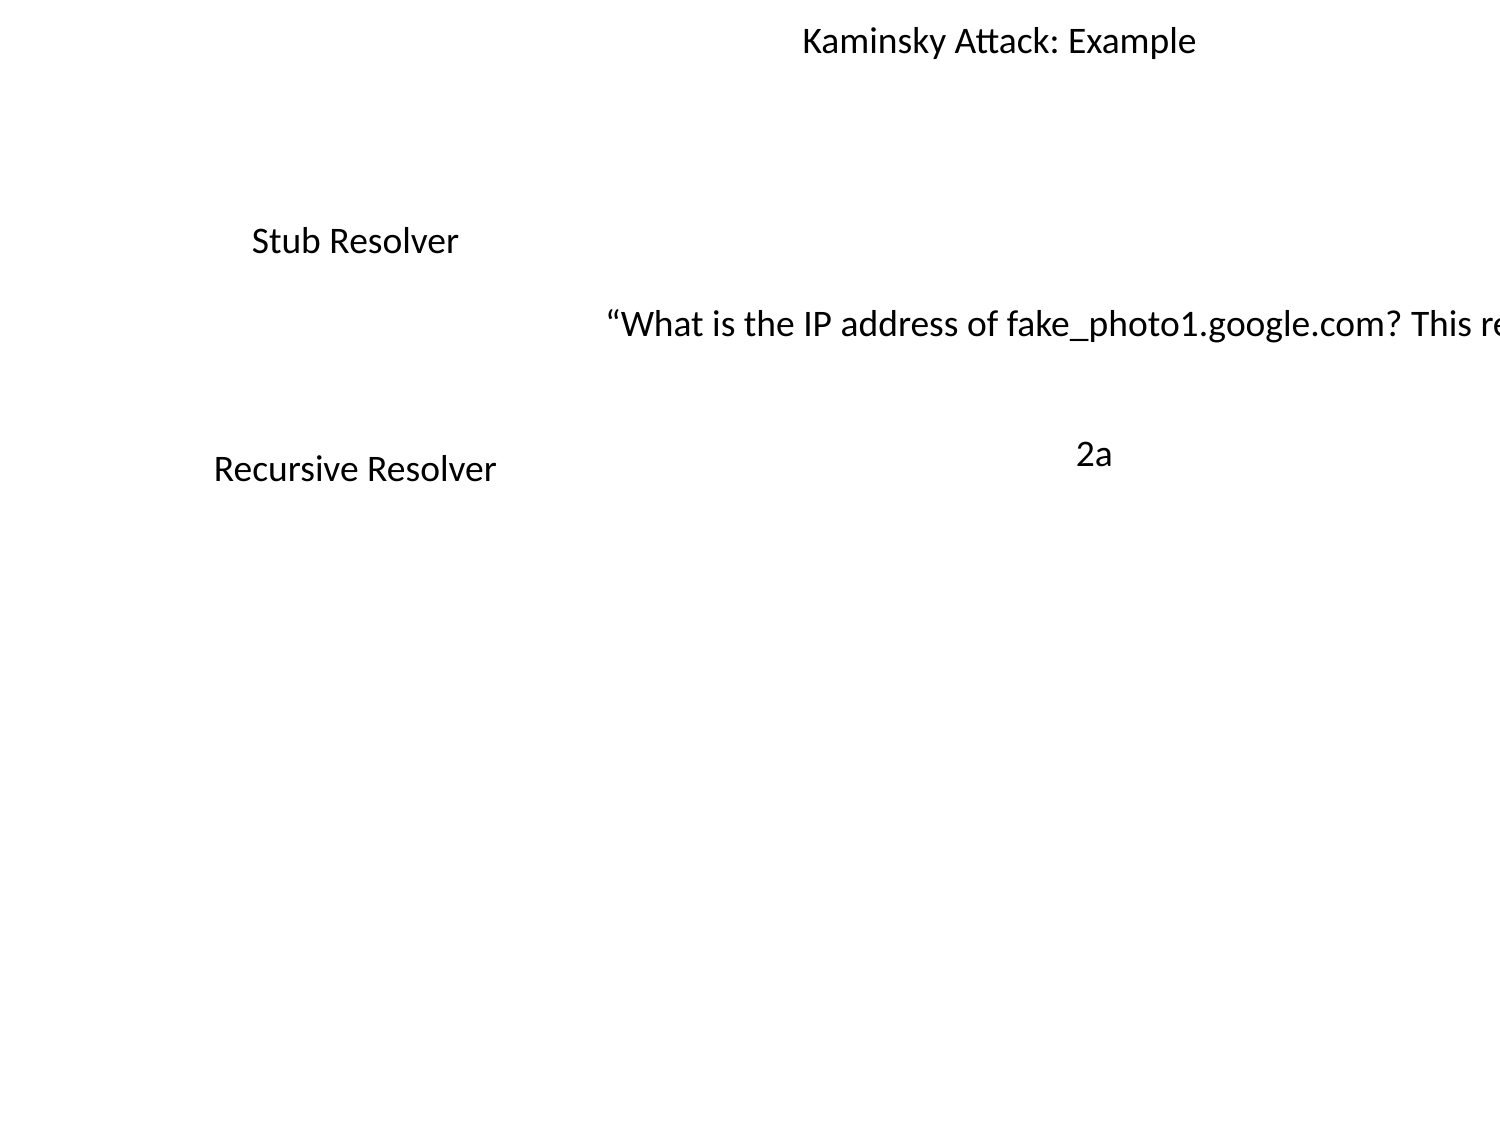

Kaminsky Attack: Example
Stub Resolver
“What is the IP address of fake_photo1.google.com? This request has ID 161.”
.(root)

2a
Recursive Resolver
.com
google.com